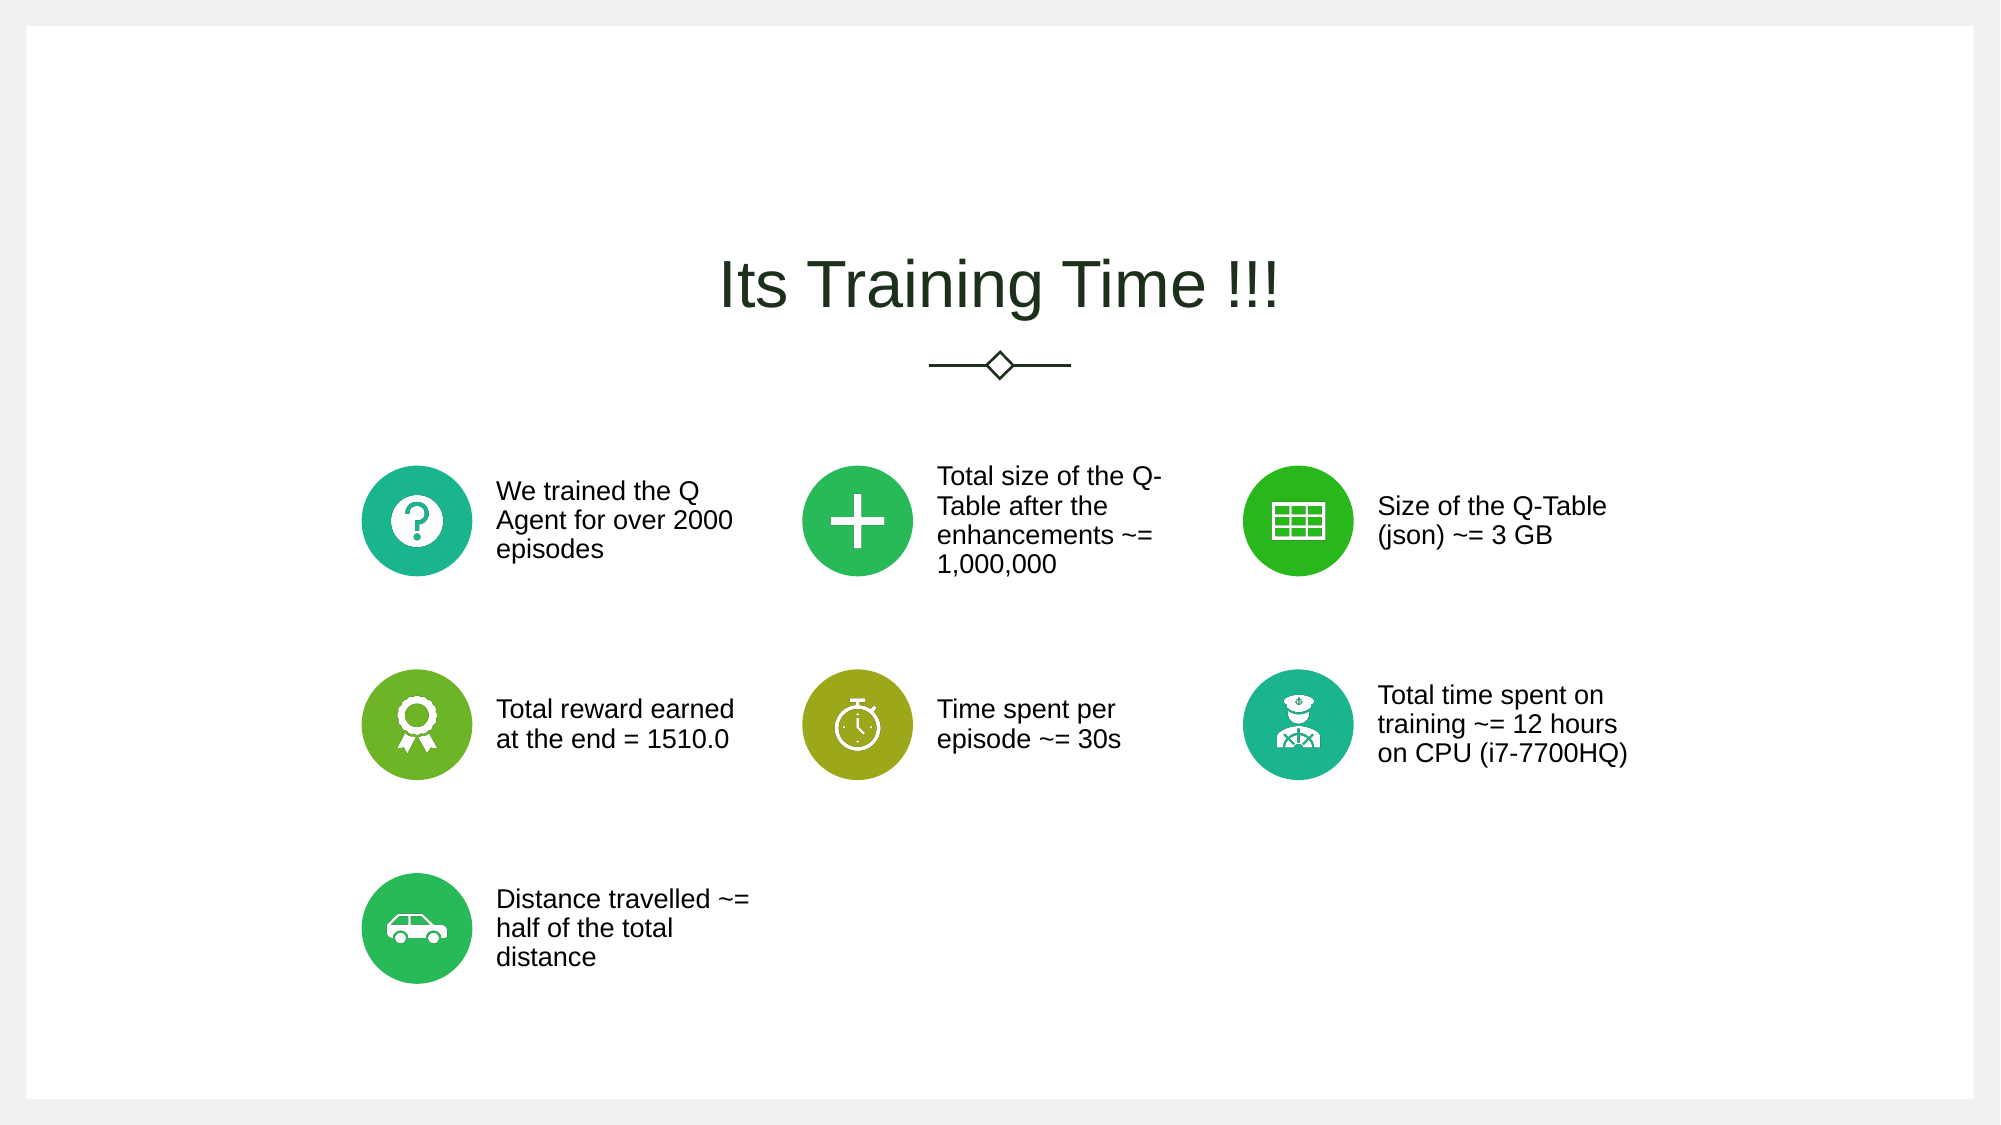

# Its Training Time !!!

We trained the Q Agent for over 2000 episodes
Total size of the Q-Table after the enhancements ~= 1,000,000
Size of the Q-Table (json) ~= 3 GB
Total reward earned at the end = 1510.0
Time spent per episode ~= 30s
Total time spent on training ~= 12 hours on CPU (i7-7700HQ)
Distance travelled ~= half of the total distance